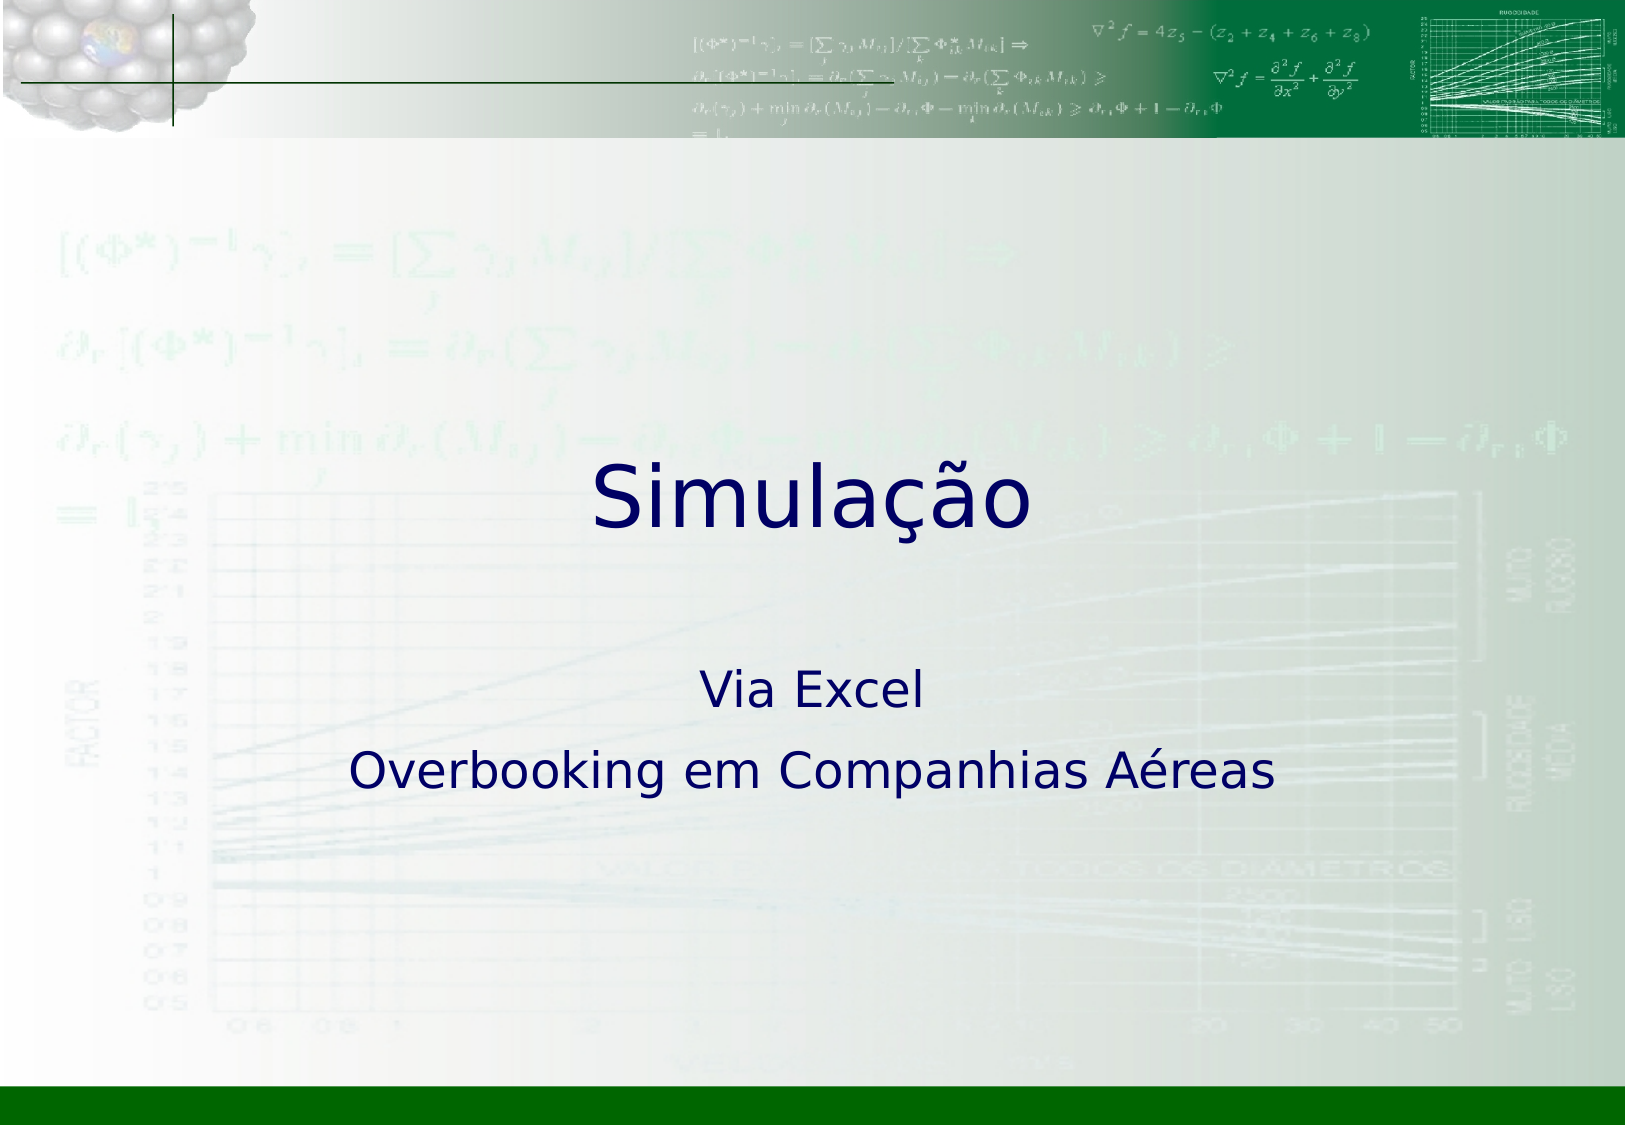

# Simulação
Via Excel
Overbooking em Companhias Aéreas